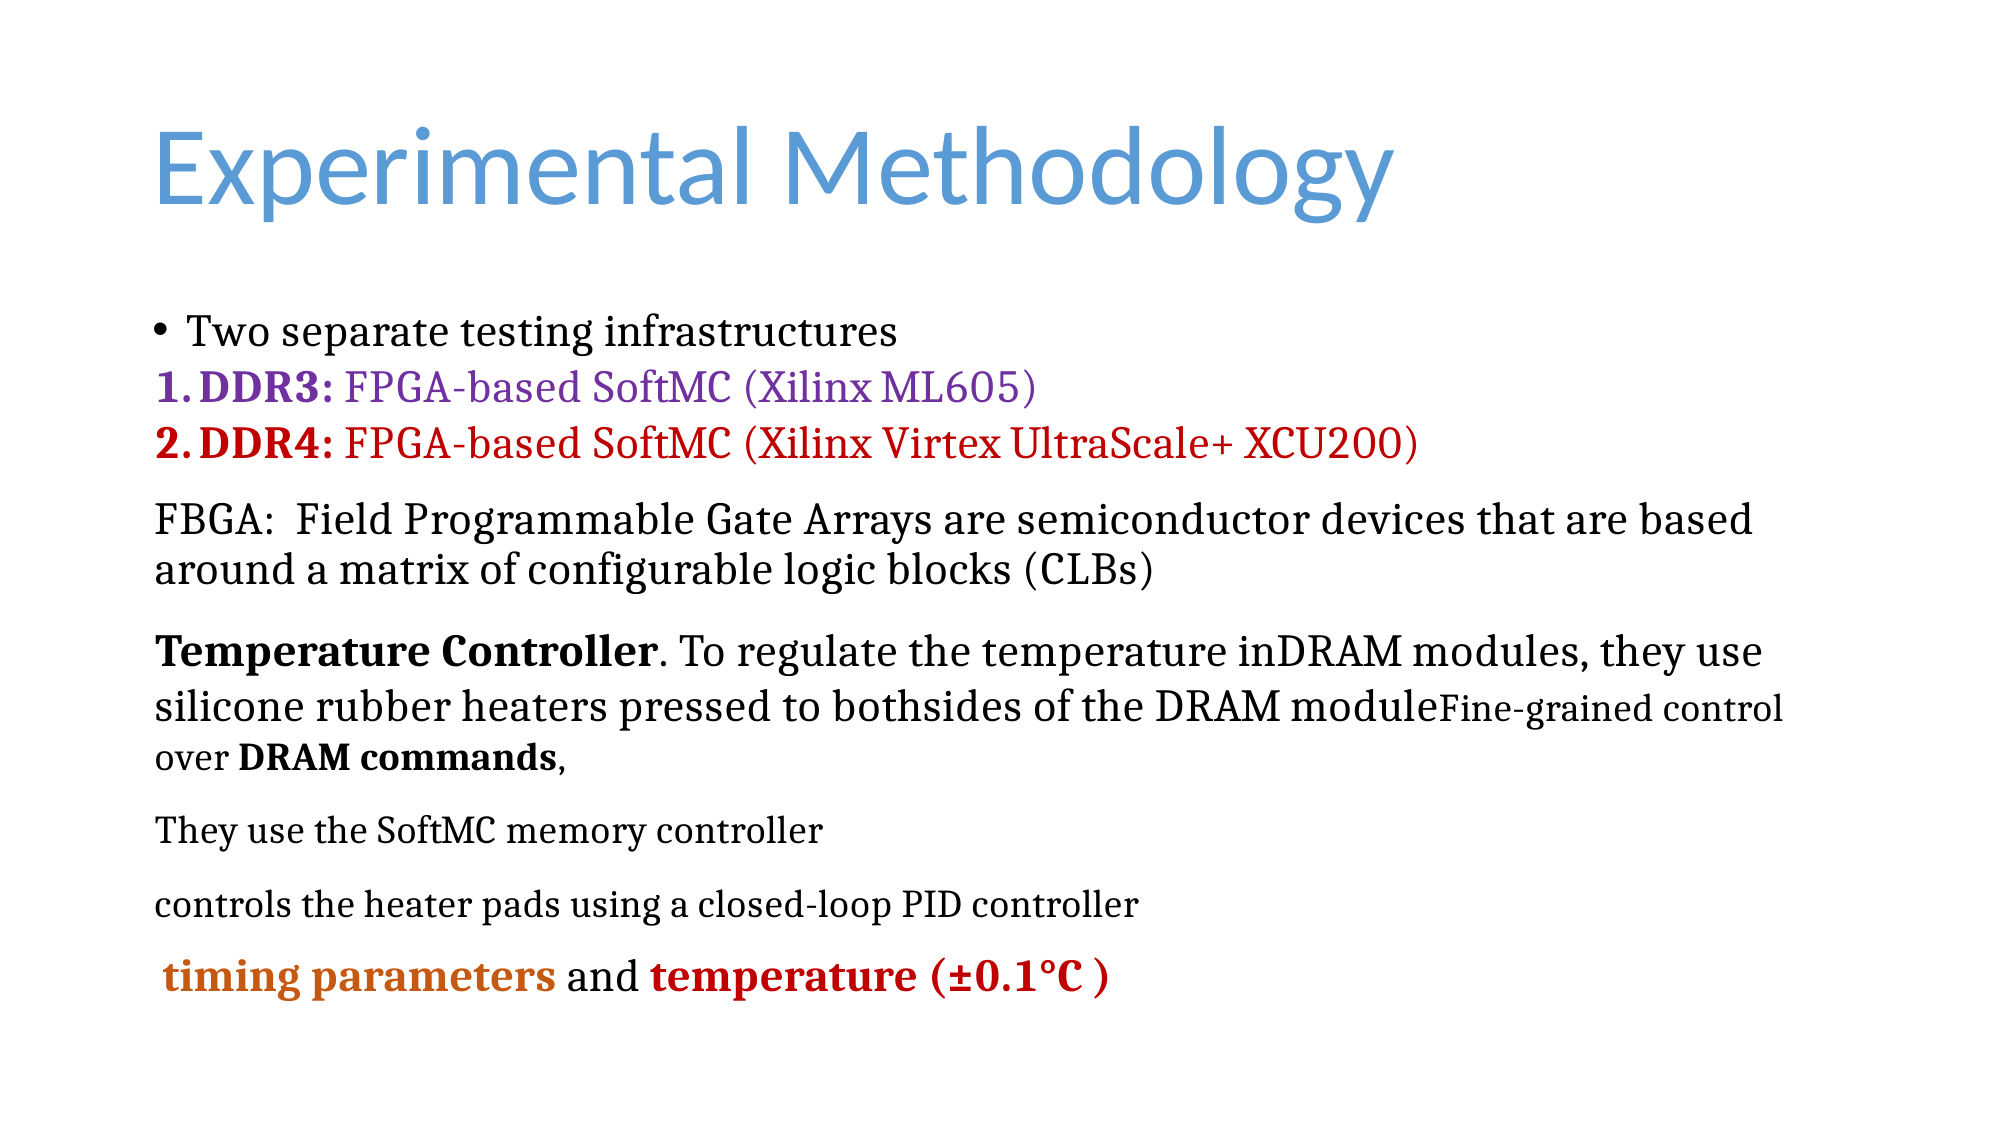

# Experimental Methodology
Two separate testing infrastructures
DDR3: FPGA-based SoftMC (Xilinx ML605)
DDR4: FPGA-based SoftMC (Xilinx Virtex UltraScale+ XCU200)
FBGA:  Field Programmable Gate Arrays are semiconductor devices that are based around a matrix of configurable logic blocks (CLBs)
Temperature Controller. To regulate the temperature inDRAM modules, they use silicone rubber heaters pressed to bothsides of the DRAM moduleFine-grained control over DRAM commands,
They use the SoftMC memory controller
controls the heater pads using a closed-loop PID controller
 timing parameters and temperature (±0.1°C )